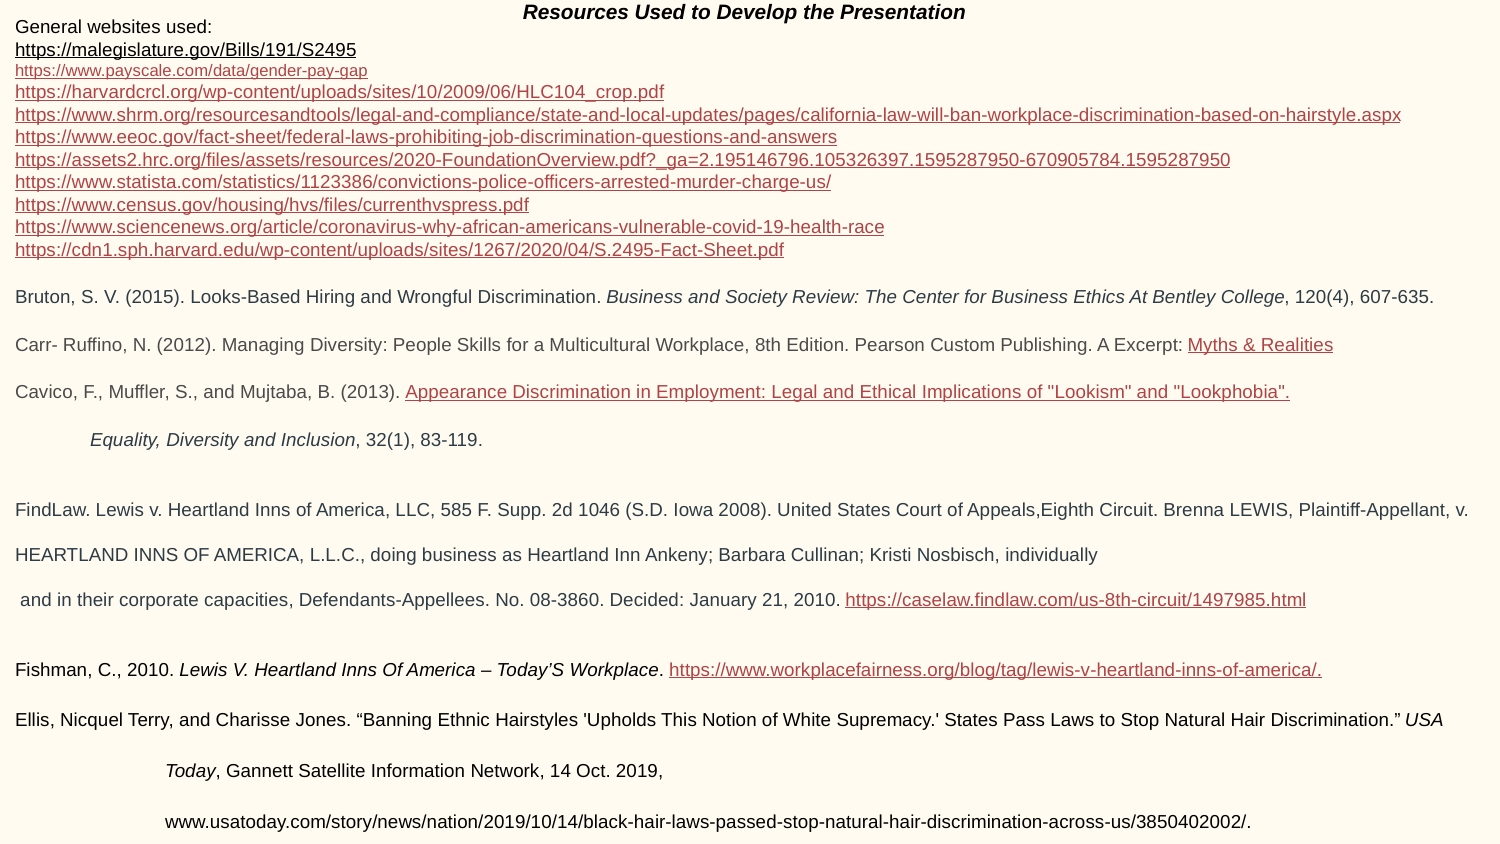

General websites used:
https://malegislature.gov/Bills/191/S2495
https://www.payscale.com/data/gender-pay-gap
https://harvardcrcl.org/wp-content/uploads/sites/10/2009/06/HLC104_crop.pdf
https://www.shrm.org/resourcesandtools/legal-and-compliance/state-and-local-updates/pages/california-law-will-ban-workplace-discrimination-based-on-hairstyle.aspx
https://www.eeoc.gov/fact-sheet/federal-laws-prohibiting-job-discrimination-questions-and-answers
https://assets2.hrc.org/files/assets/resources/2020-FoundationOverview.pdf?_ga=2.195146796.105326397.1595287950-670905784.1595287950
https://www.statista.com/statistics/1123386/convictions-police-officers-arrested-murder-charge-us/
https://www.census.gov/housing/hvs/files/currenthvspress.pdf
https://www.sciencenews.org/article/coronavirus-why-african-americans-vulnerable-covid-19-health-race
https://cdn1.sph.harvard.edu/wp-content/uploads/sites/1267/2020/04/S.2495-Fact-Sheet.pdf
Bruton, S. V. (2015). Looks-Based Hiring and Wrongful Discrimination. Business and Society Review: The Center for Business Ethics At Bentley College, 120(4), 607-635.
Carr- Ruffino, N. (2012). Managing Diversity: People Skills for a Multicultural Workplace, 8th Edition. Pearson Custom Publishing. A Excerpt: Myths & Realities
Cavico, F., Muffler, S., and Mujtaba, B. (2013). Appearance Discrimination in Employment: Legal and Ethical Implications of "Lookism" and "Lookphobia".
Equality, Diversity and Inclusion, 32(1), 83-119.
FindLaw. Lewis v. Heartland Inns of America, LLC, 585 F. Supp. 2d 1046 (S.D. Iowa 2008). United States Court of Appeals,Eighth Circuit. Brenna LEWIS, Plaintiff-Appellant, v. HEARTLAND INNS OF AMERICA, L.L.C., doing business as Heartland Inn Ankeny; Barbara Cullinan; Kristi Nosbisch, individually
 and in their corporate capacities, Defendants-Appellees. No. 08-3860. Decided: January 21, 2010. https://caselaw.findlaw.com/us-8th-circuit/1497985.html
Fishman, C., 2010. Lewis V. Heartland Inns Of America – Today’S Workplace. https://www.workplacefairness.org/blog/tag/lewis-v-heartland-inns-of-america/.
Ellis, Nicquel Terry, and Charisse Jones. “Banning Ethnic Hairstyles 'Upholds This Notion of White Supremacy.' States Pass Laws to Stop Natural Hair Discrimination.” USA
 	Today, Gannett Satellite Information Network, 14 Oct. 2019,
 	www.usatoday.com/story/news/nation/2019/10/14/black-hair-laws-passed-stop-natural-hair-discrimination-across-us/3850402002/.

Resources Used to Develop the Presentation